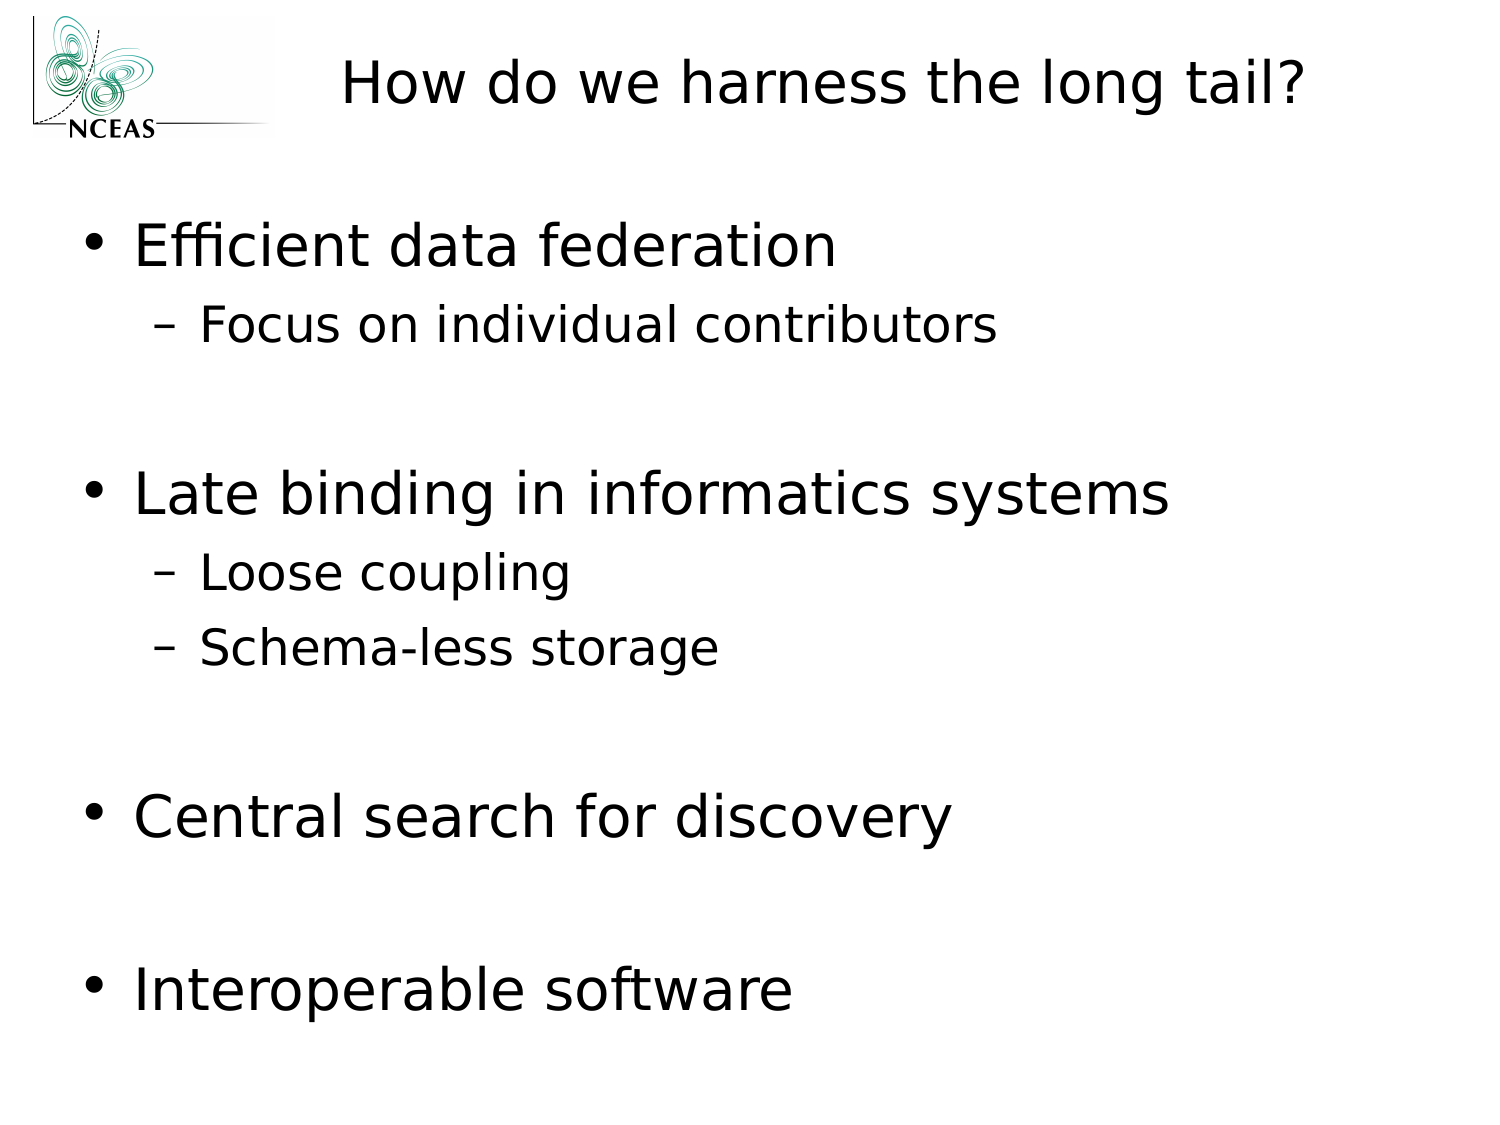

# How do we harness the long tail?
Efficient data federation
Focus on individual contributors

Late binding in informatics systems
Loose coupling
Schema-less storage

Central search for discovery

Interoperable software